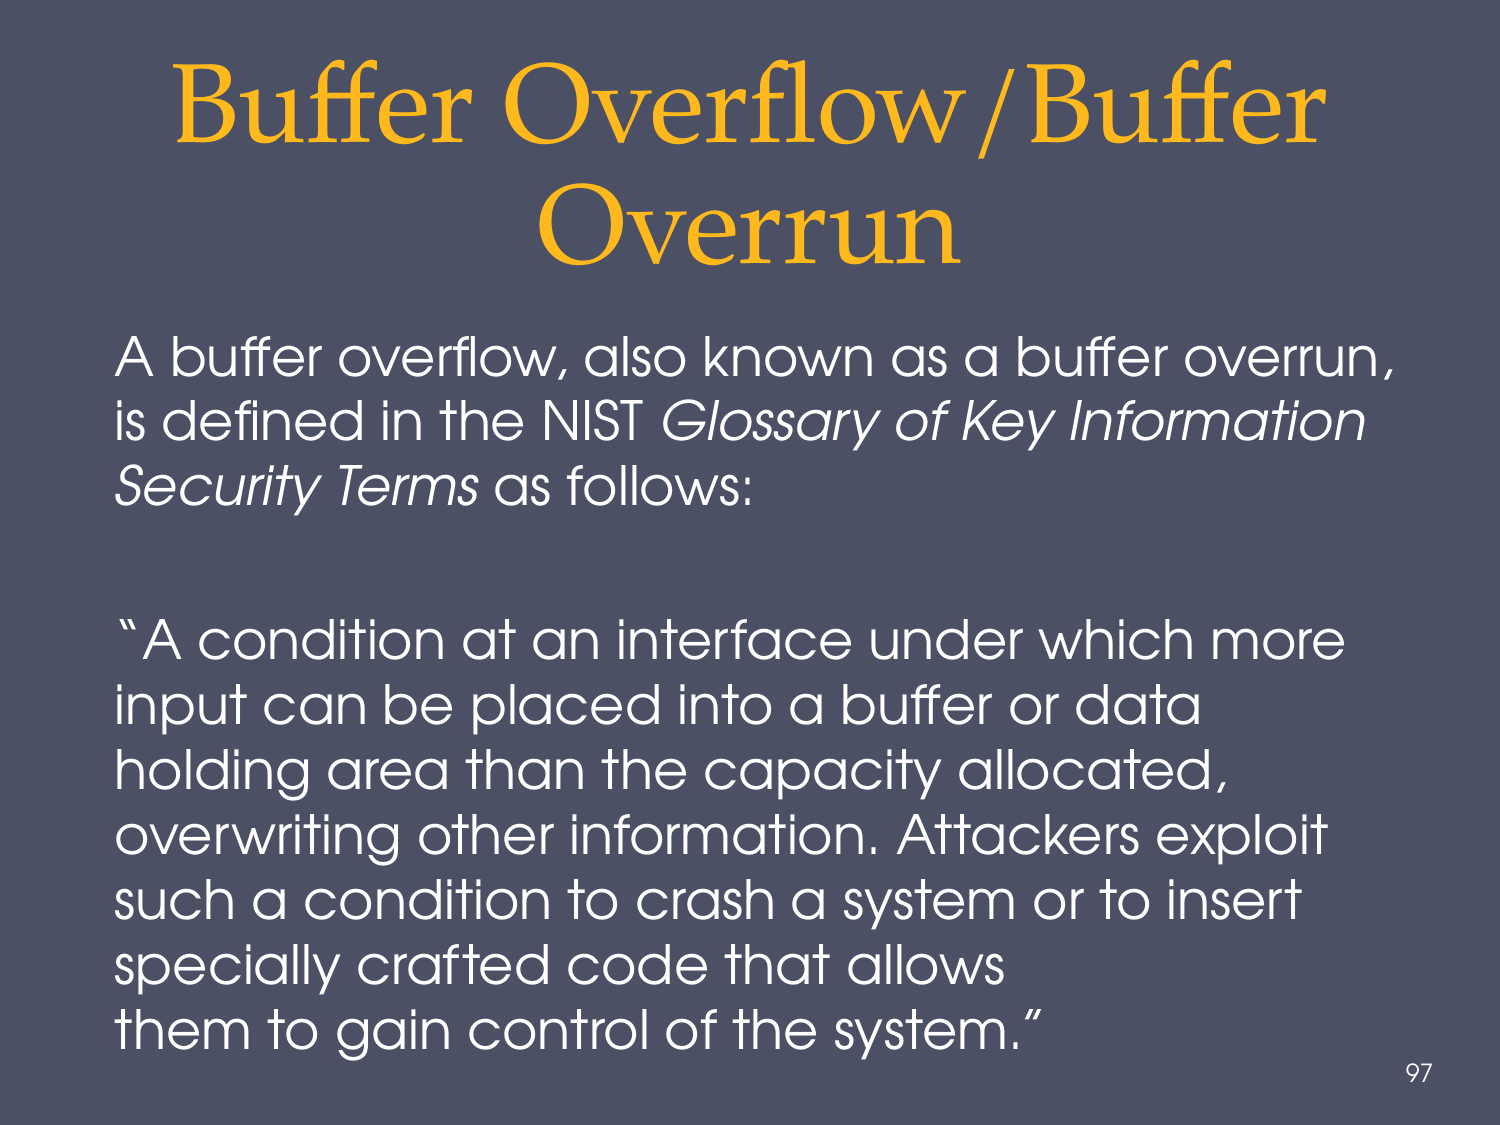

# Buffer Overflow/Buffer Overrun
A buffer overflow, also known as a buffer overrun, is defined in the NIST Glossary of Key Information Security Terms as follows:
“A condition at an interface under which more input can be placed into a buffer or data holding area than the capacity allocated, overwriting other information. Attackers exploit such a condition to crash a system or to insert
specially crafted code that allows
them to gain control of the system.”
97